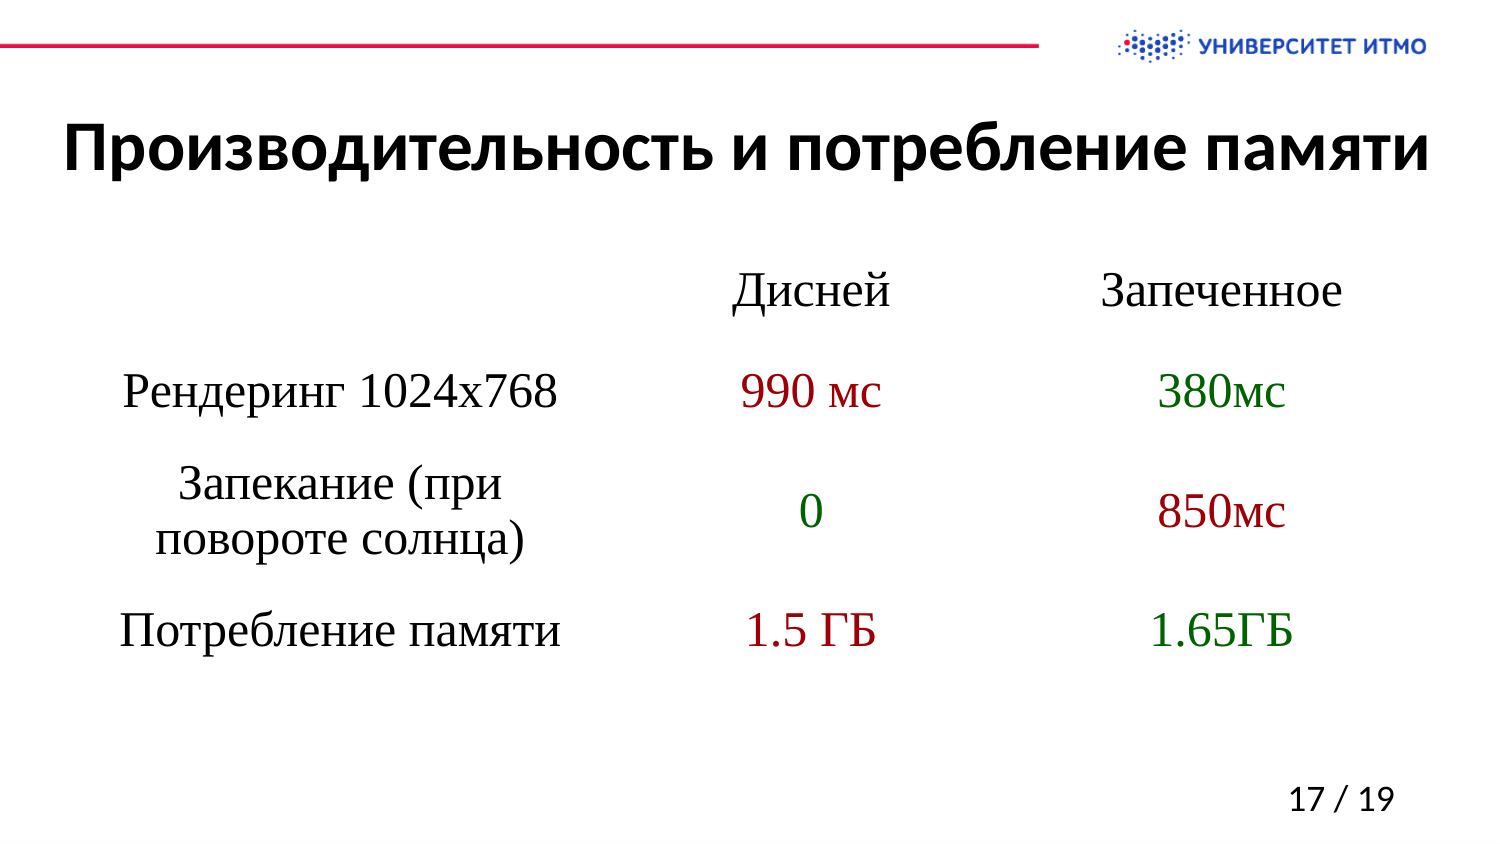

# Производительность и потребление памяти
|  | Дисней | Запеченное |
| --- | --- | --- |
| Рендеринг 1024x768 | 990 мс | 380мс |
| Запекание (при повороте солнца) | 0 | 850мс |
| Потребление памяти | 1.5 ГБ | 1.65ГБ |